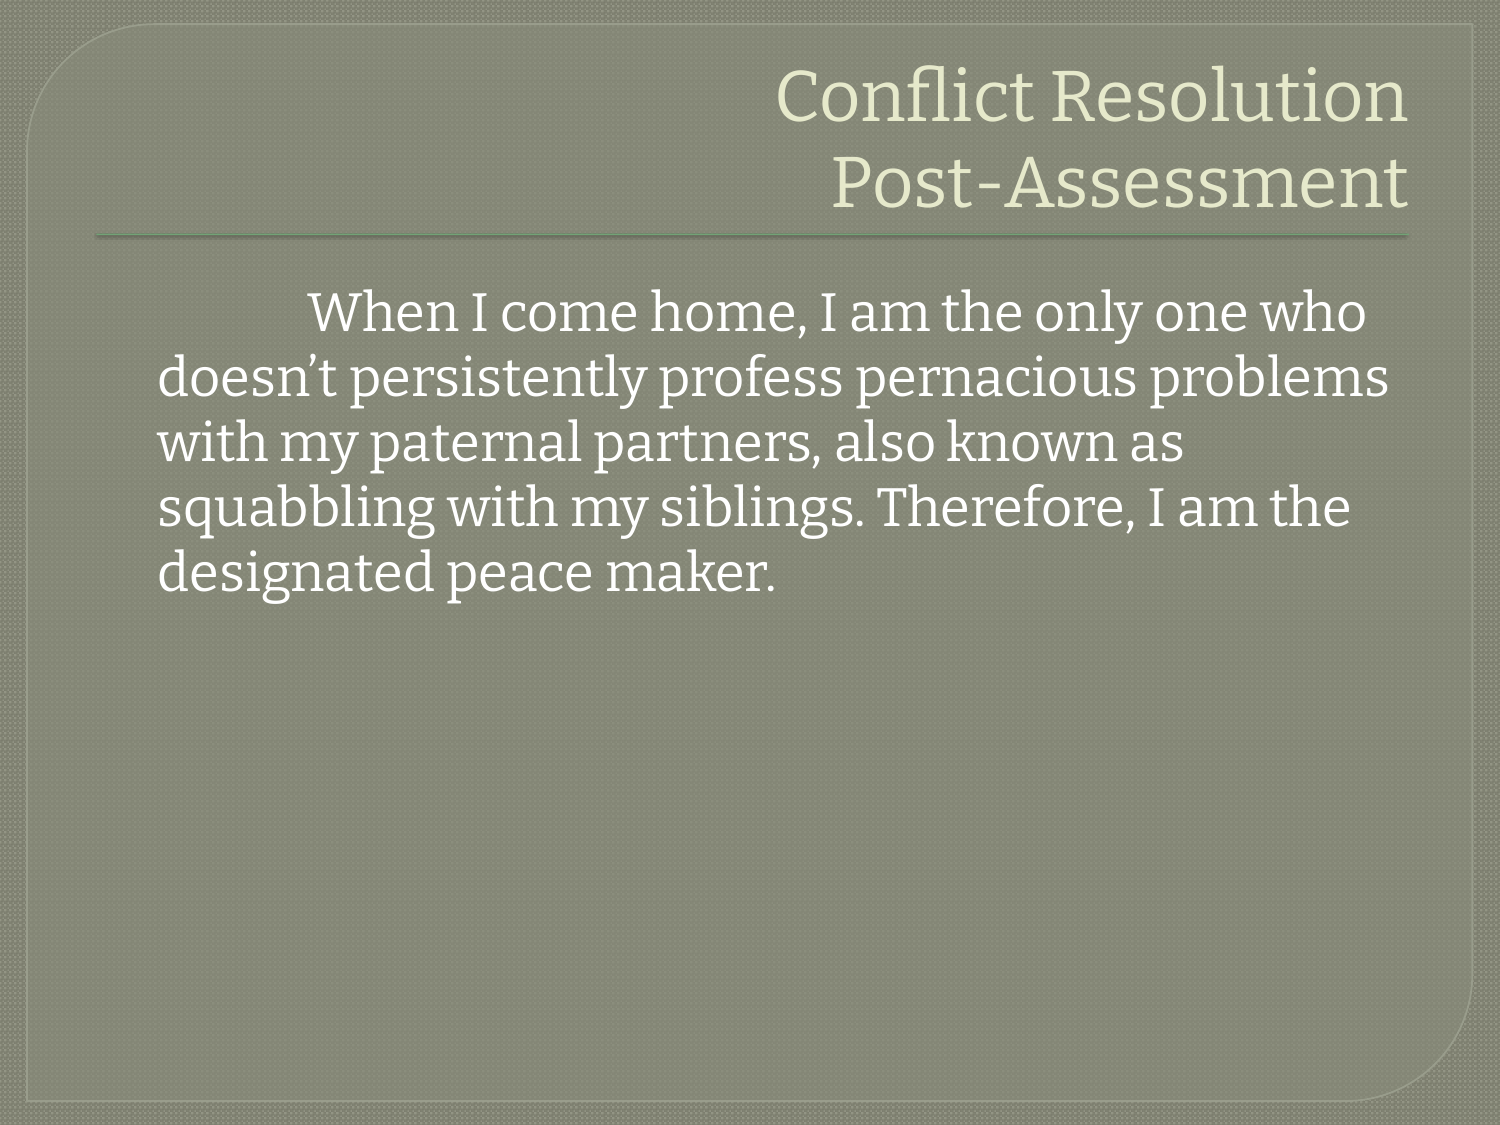

# Conflict Resolution Post-Assessment
	When I come home, I am the only one who doesn’t persistently profess pernacious problems with my paternal partners, also known as squabbling with my siblings. Therefore, I am the designated peace maker.